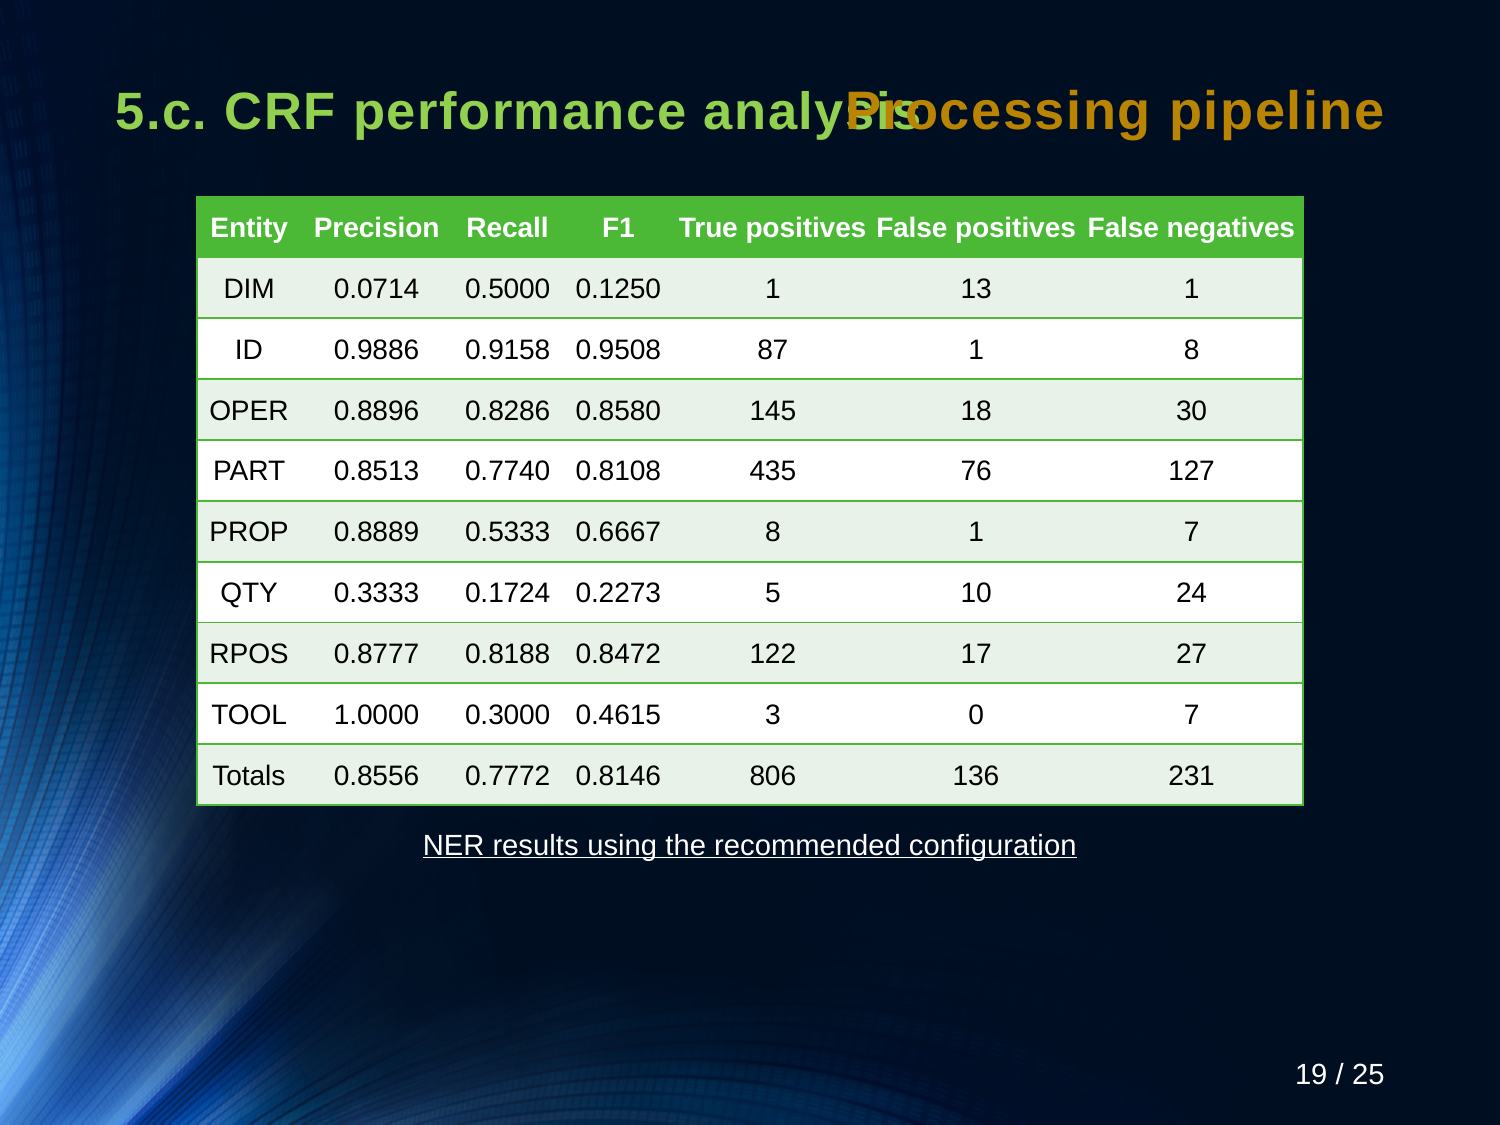

# 5.c. CRF performance analysis
Processing pipeline
| Entity | Precision | Recall | F1 | True positives | False positives | False negatives |
| --- | --- | --- | --- | --- | --- | --- |
| DIM | 0.0714 | 0.5000 | 0.1250 | 1 | 13 | 1 |
| ID | 0.9886 | 0.9158 | 0.9508 | 87 | 1 | 8 |
| OPER | 0.8896 | 0.8286 | 0.8580 | 145 | 18 | 30 |
| PART | 0.8513 | 0.7740 | 0.8108 | 435 | 76 | 127 |
| PROP | 0.8889 | 0.5333 | 0.6667 | 8 | 1 | 7 |
| QTY | 0.3333 | 0.1724 | 0.2273 | 5 | 10 | 24 |
| RPOS | 0.8777 | 0.8188 | 0.8472 | 122 | 17 | 27 |
| TOOL | 1.0000 | 0.3000 | 0.4615 | 3 | 0 | 7 |
| Totals | 0.8556 | 0.7772 | 0.8146 | 806 | 136 | 231 |
NER results using the recommended configuration
19 / 25